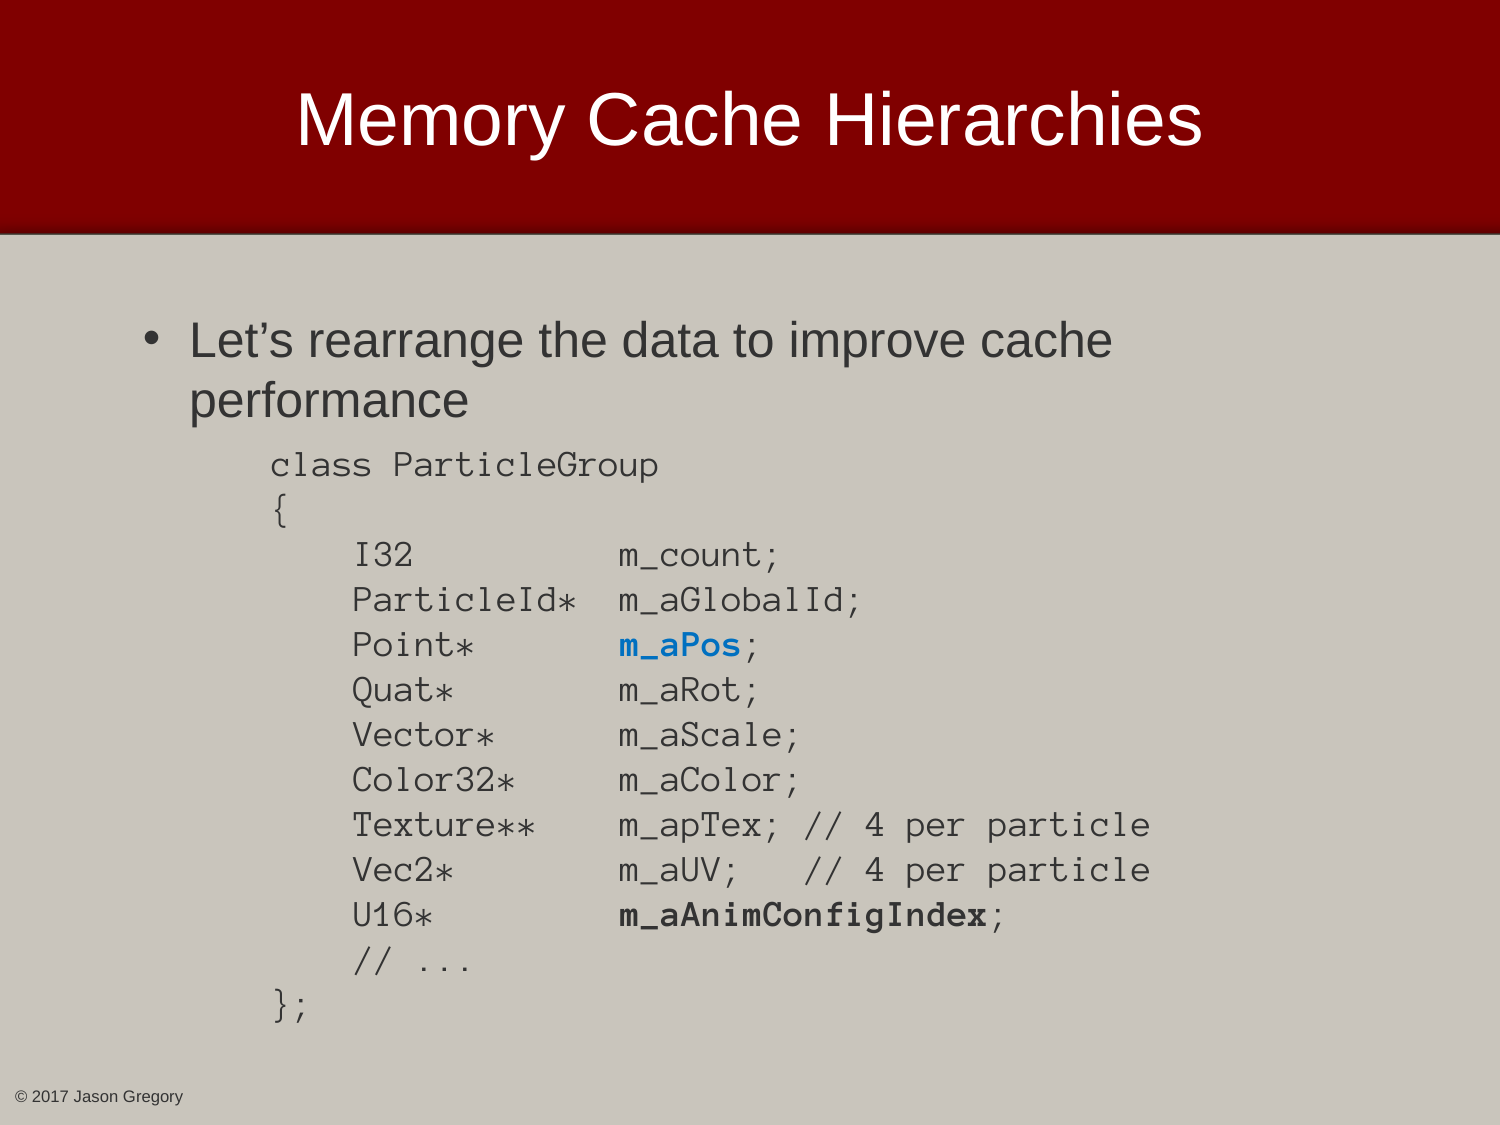

# Memory Cache Hierarchies
Let’s rearrange the data to improve cache performance
class ParticleGroup
{
    I32          m_count;
    ParticleId*  m_aGlobalId;
    Point*       m_aPos;
    Quat*        m_aRot;
    Vector*      m_aScale;
    Color32*     m_aColor;
    Texture**    m_apTex; // 4 per particle
    Vec2*        m_aUV;   // 4 per particle
    U16*         m_aAnimConfigIndex;
    // ...
};
© 2017 Jason Gregory